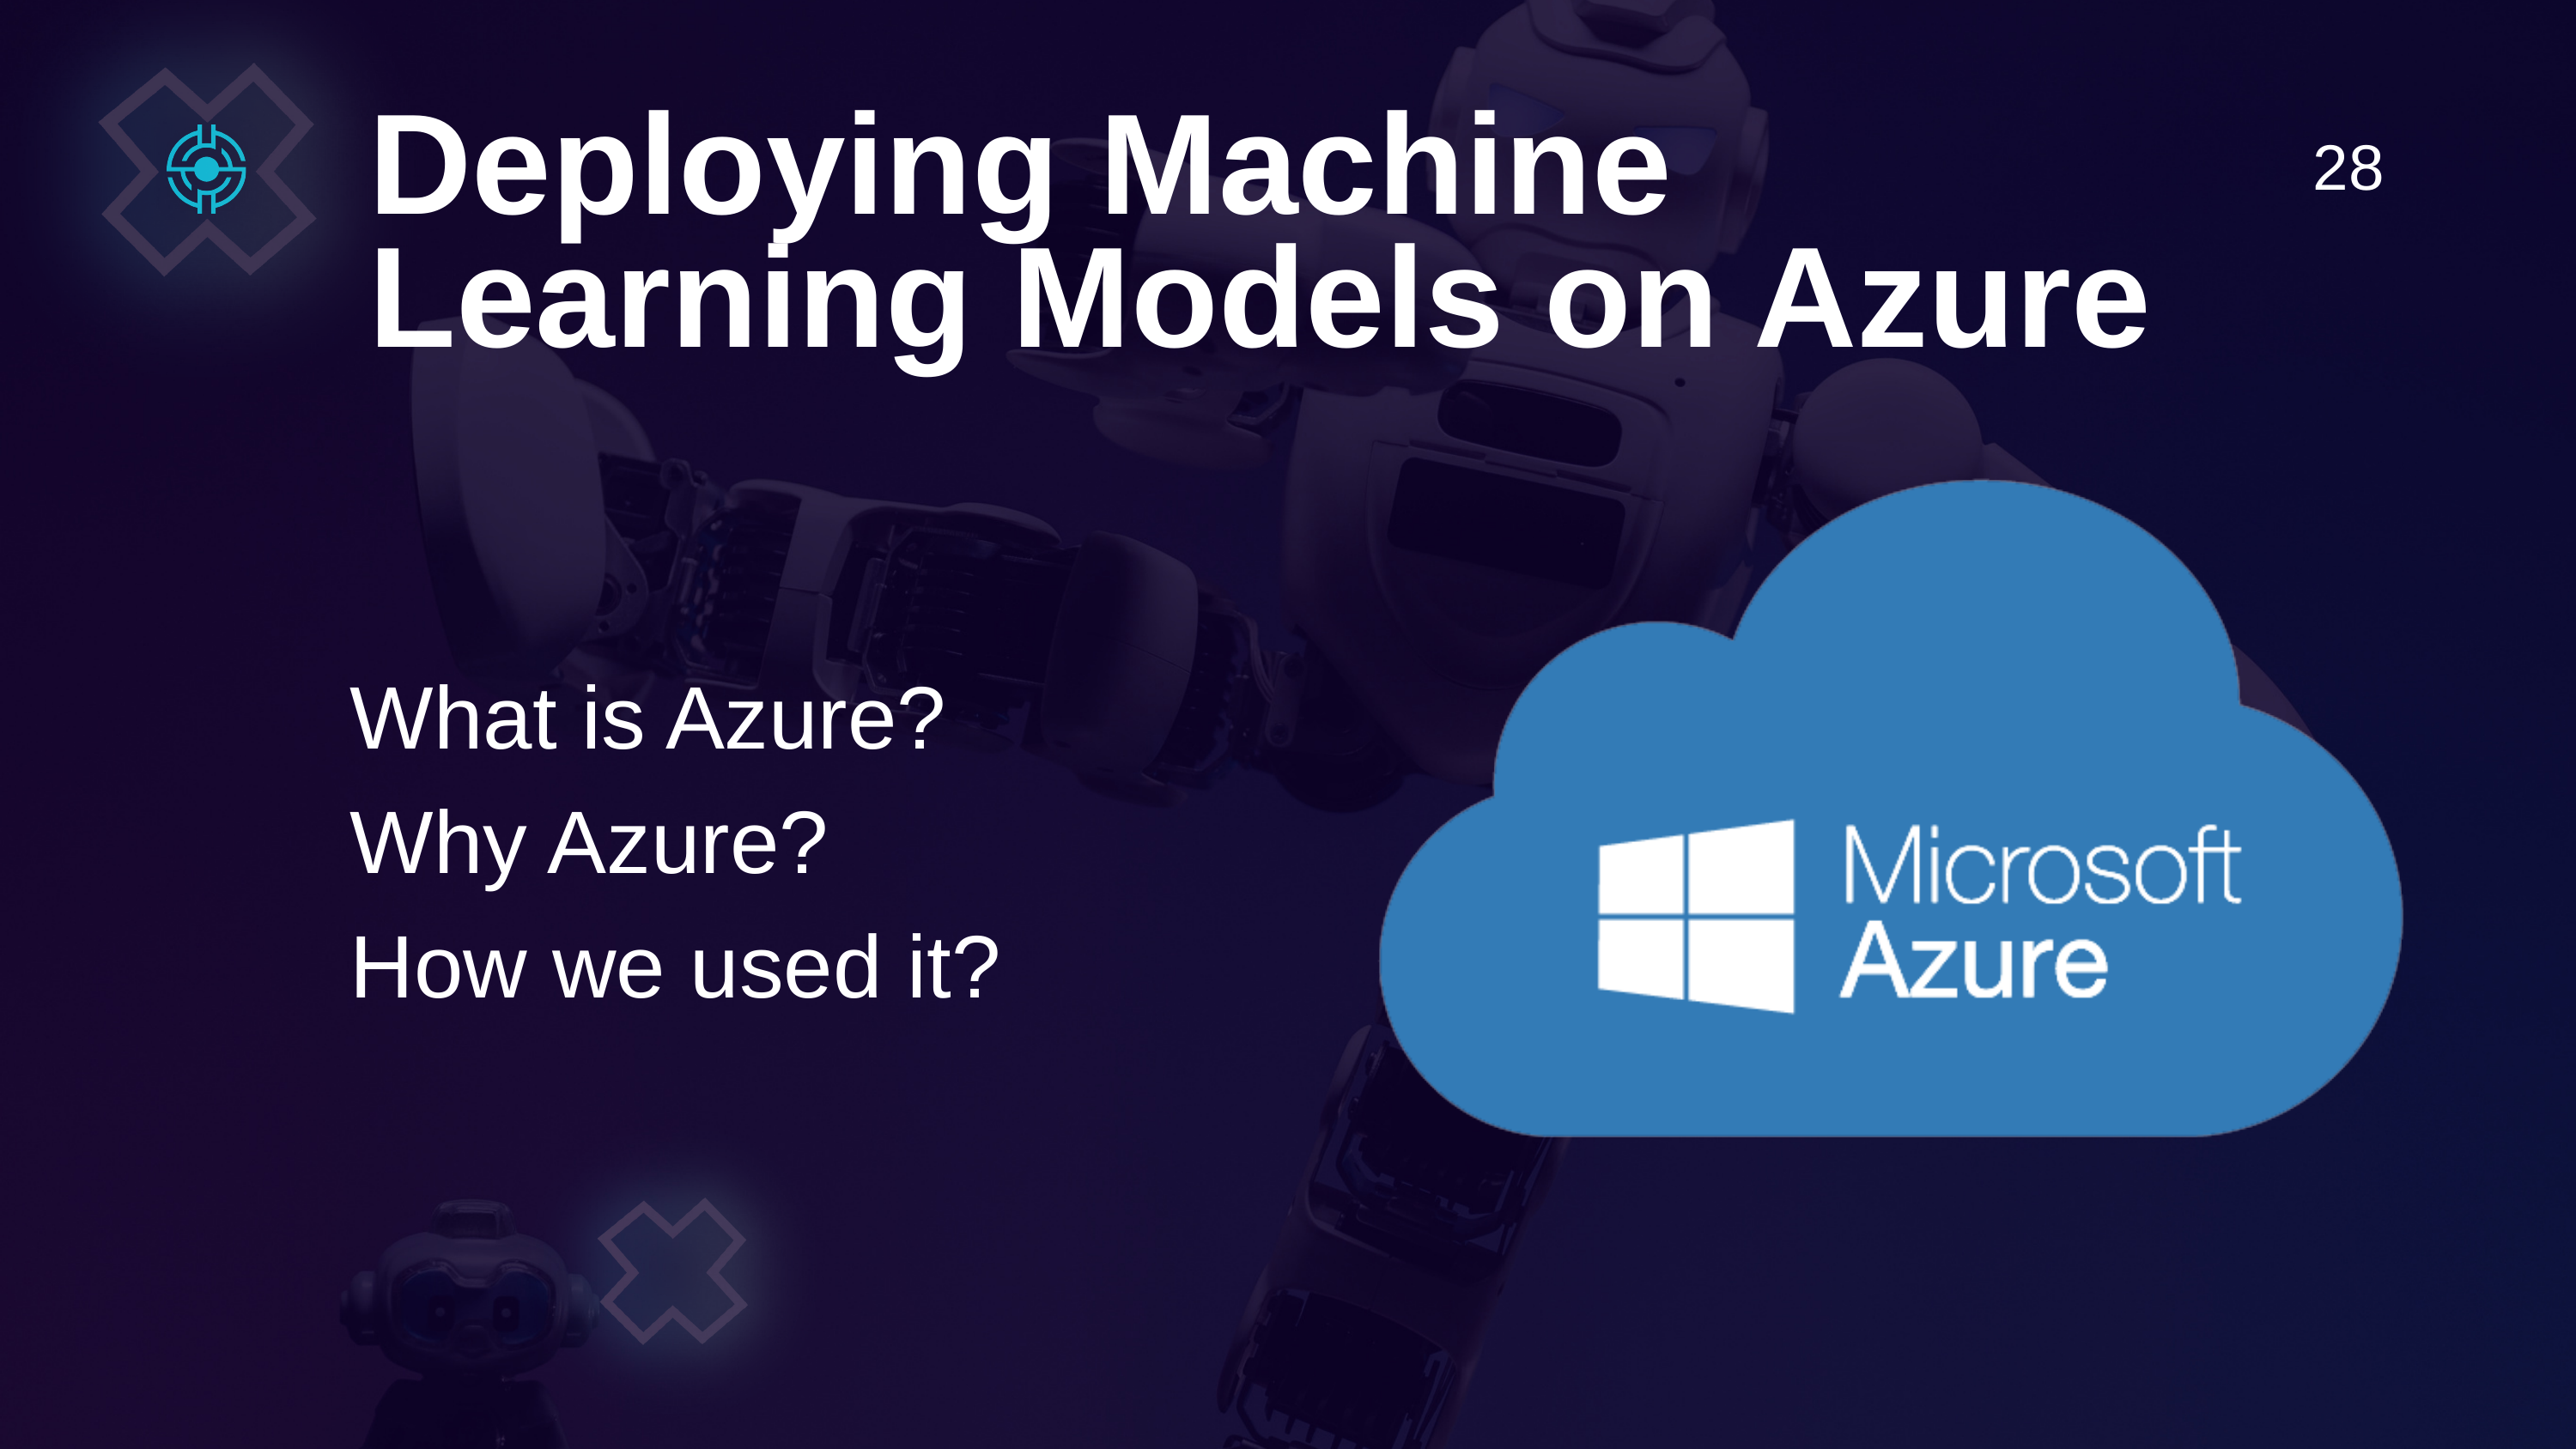

Deploying Machine Learning Models on Azure
28

What is Azure?
Why Azure?
How we used it?